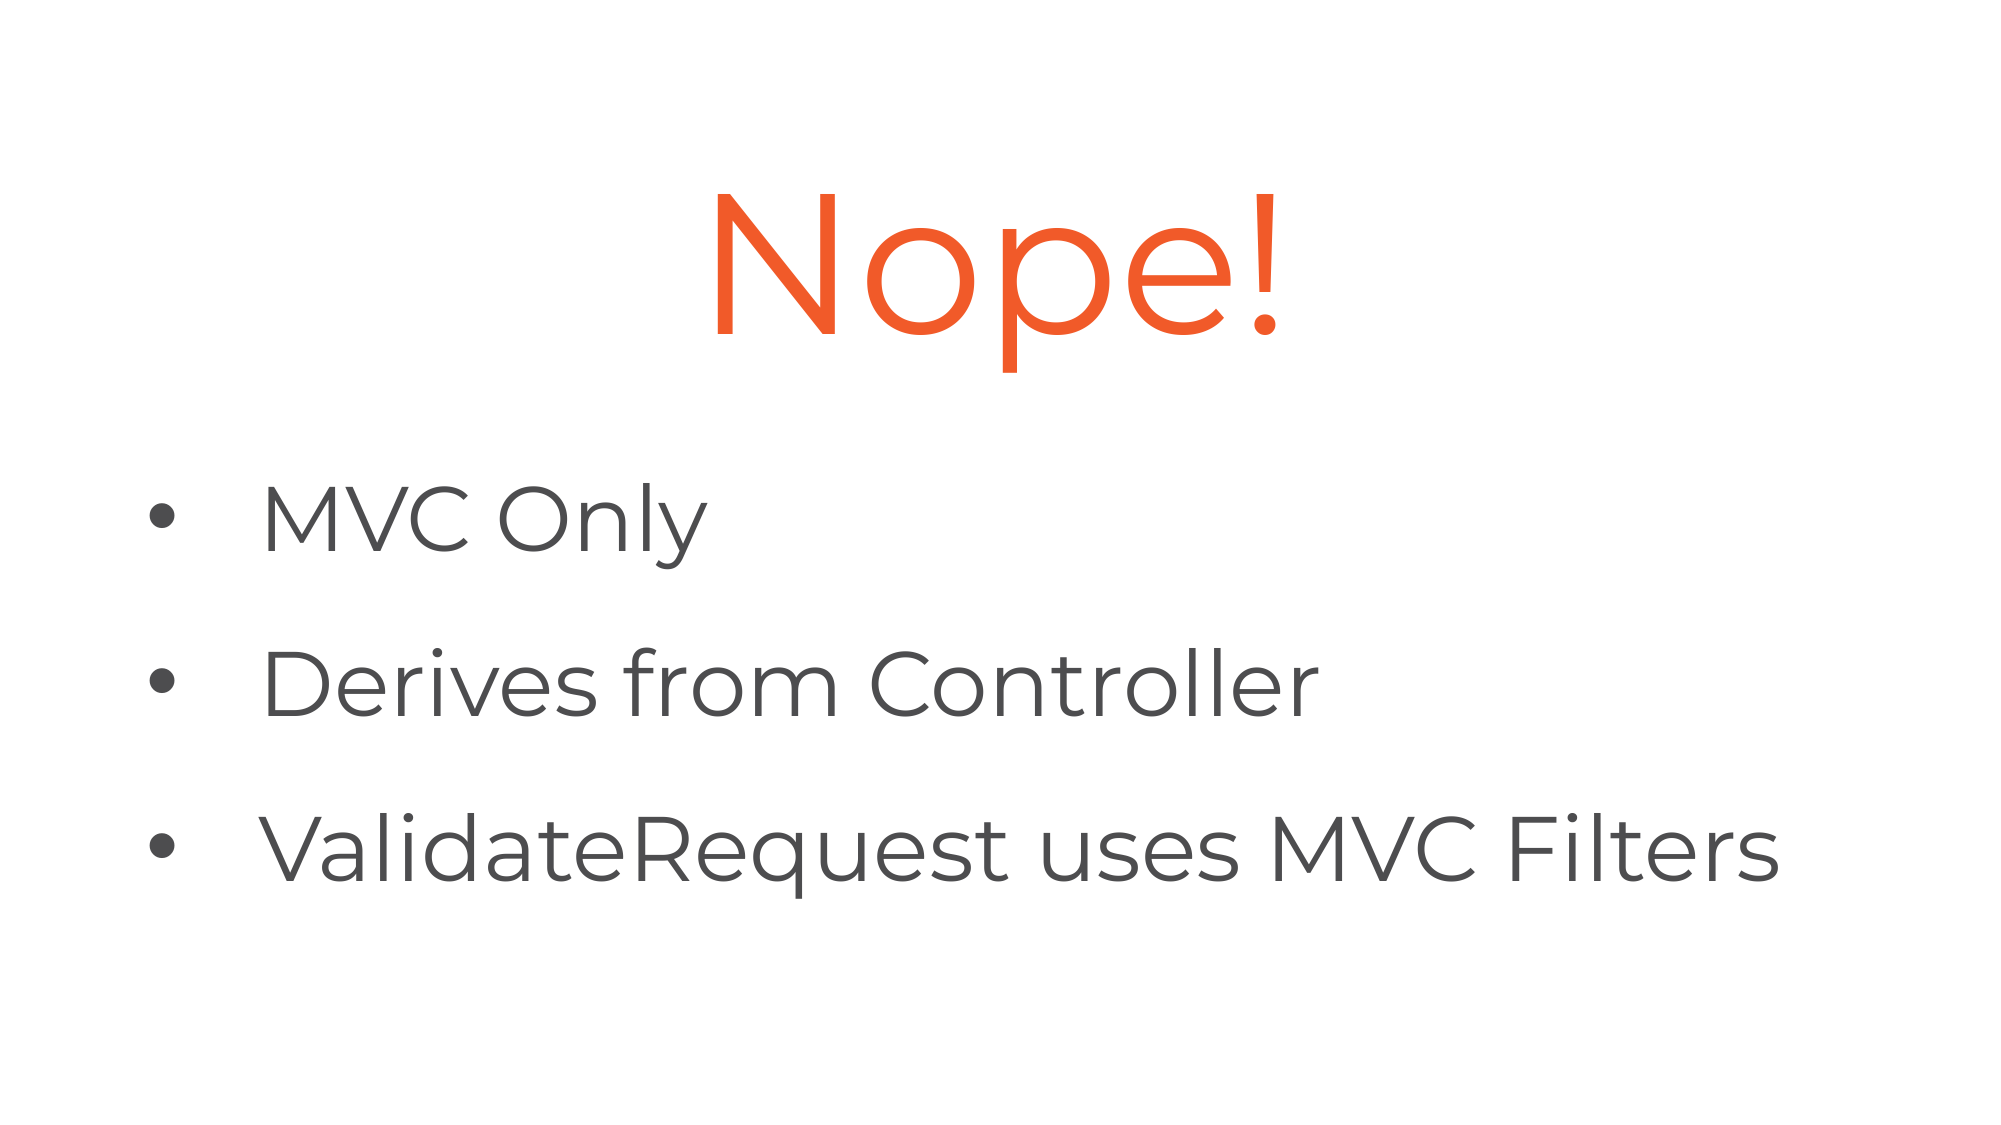

# Nope!
MVC Only
Derives from Controller
ValidateRequest uses MVC Filters